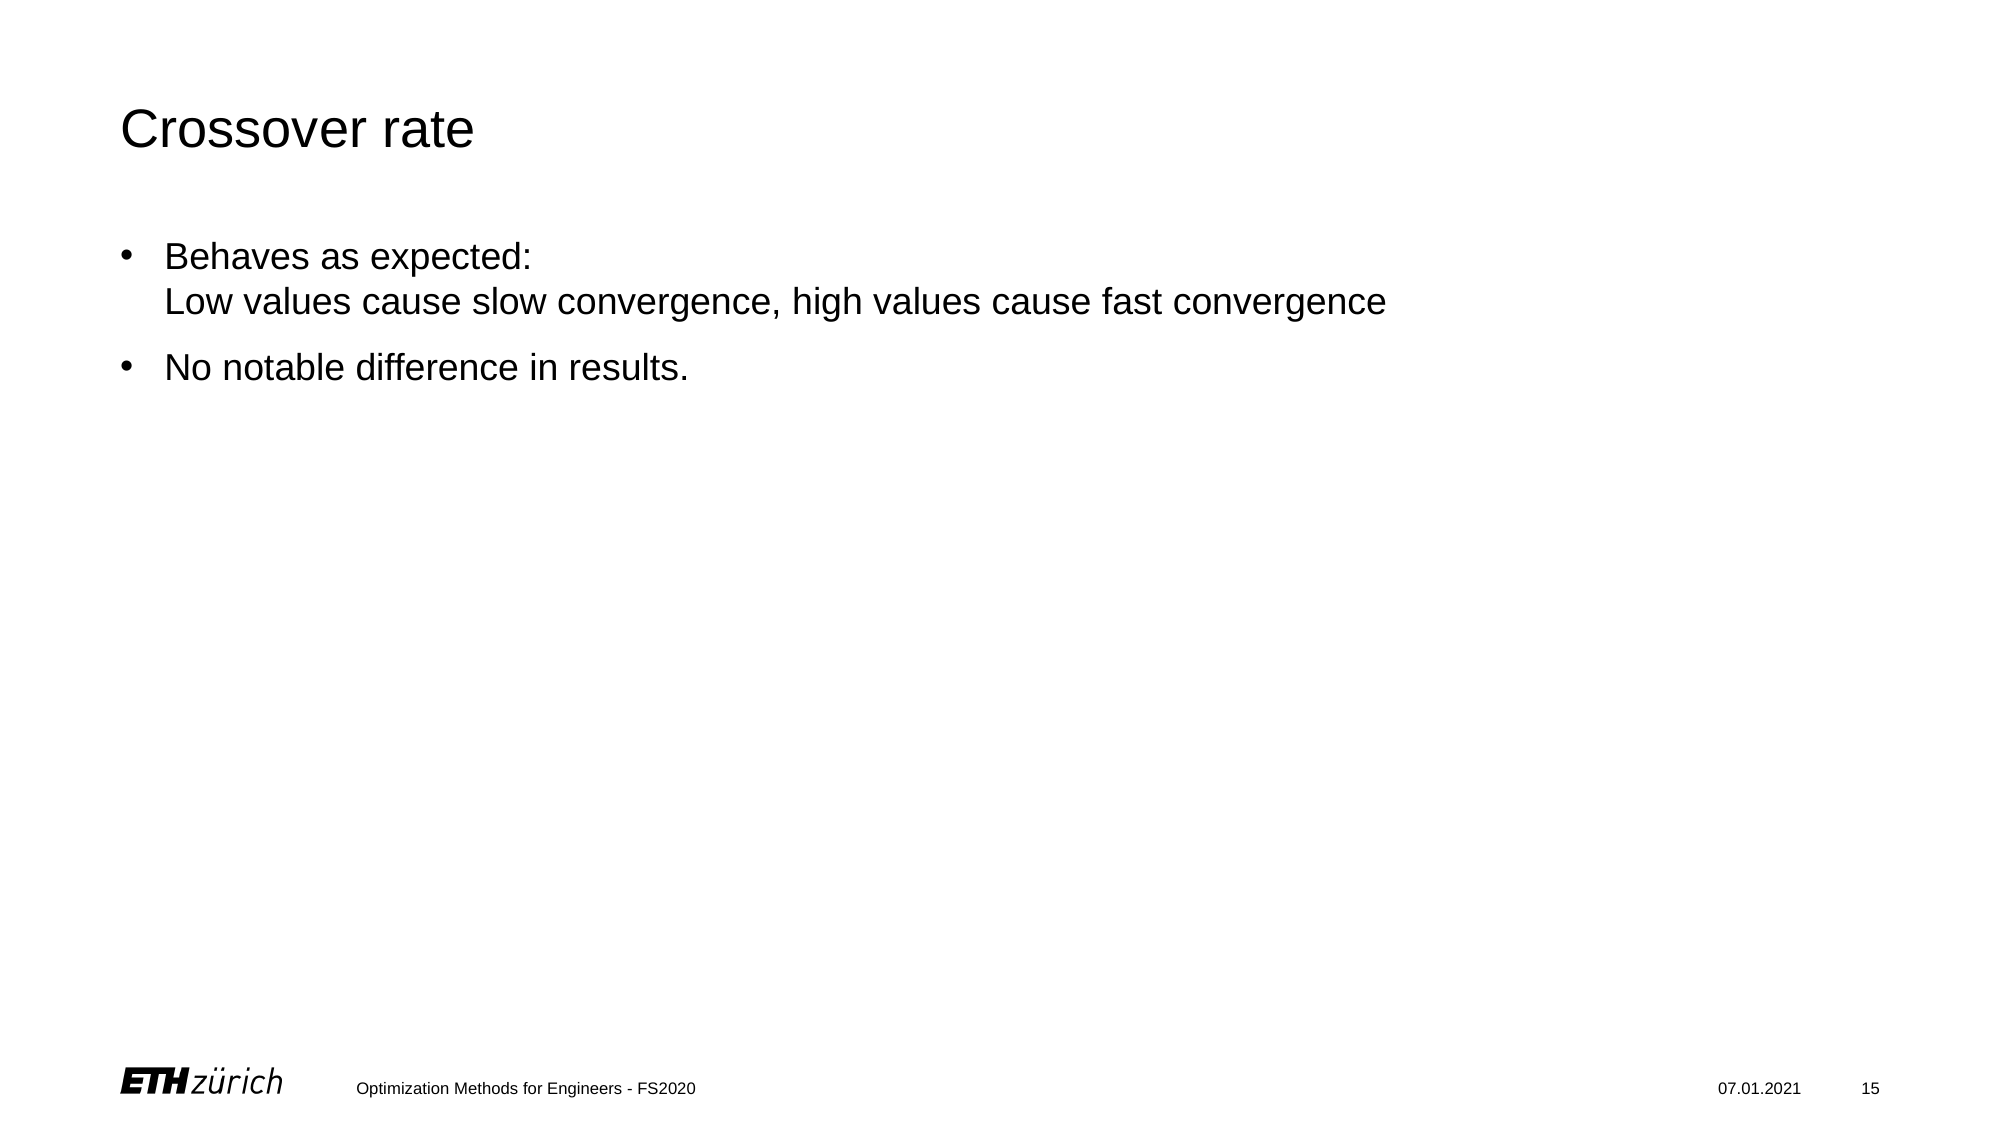

# Crossover rate
Behaves as expected:
Low values cause slow convergence, high values cause fast convergence
No notable difference in results.
Optimization Methods for Engineers - FS2020
07.01.2021
15